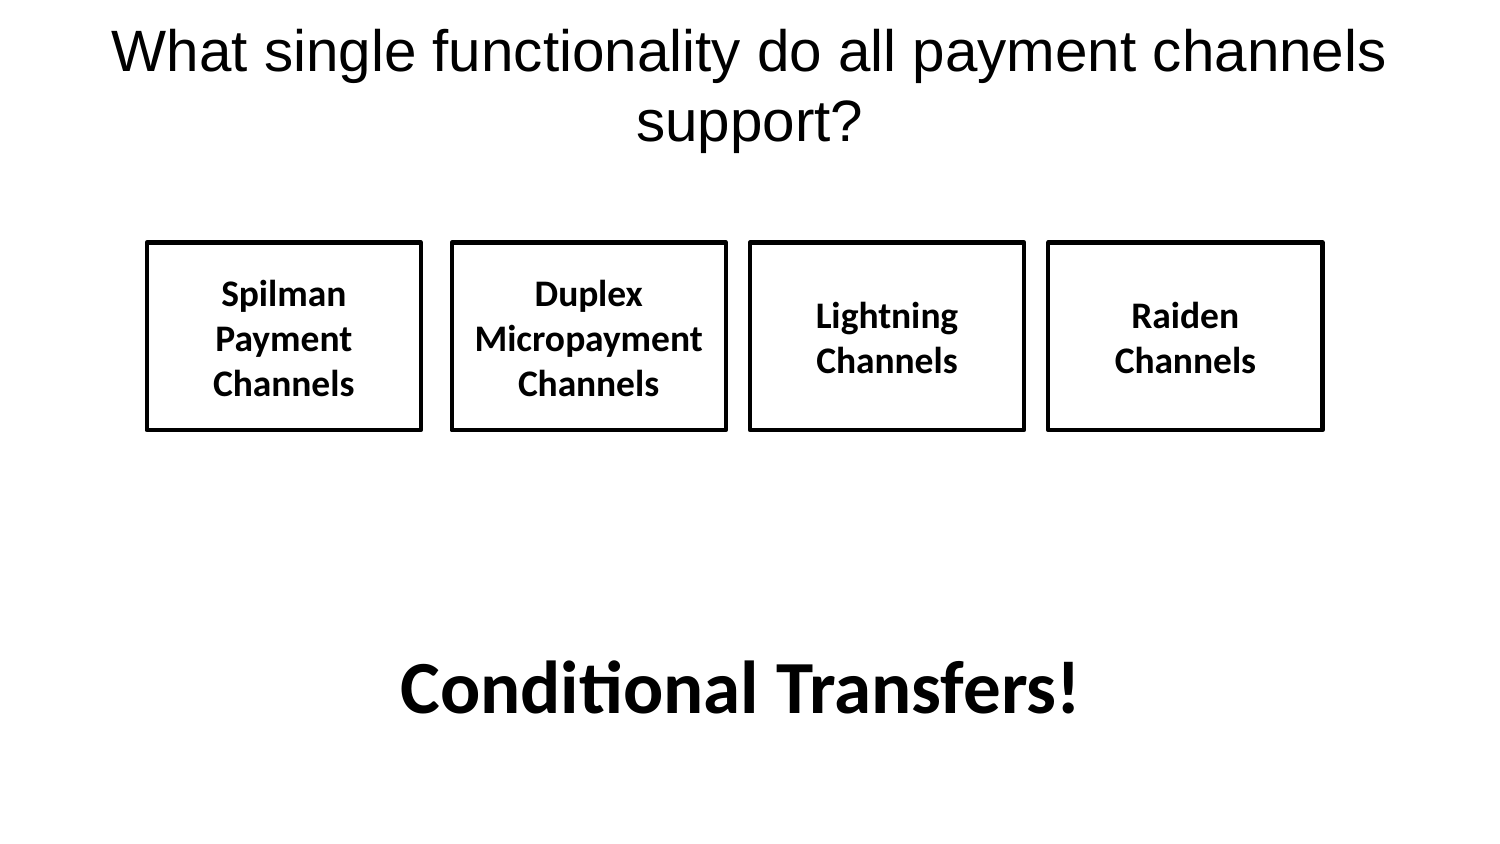

# What single functionality do all payment channels support?
Spilman Payment Channels
Duplex Micropayment Channels
Lightning Channels
Raiden Channels
Conditional Transfers!